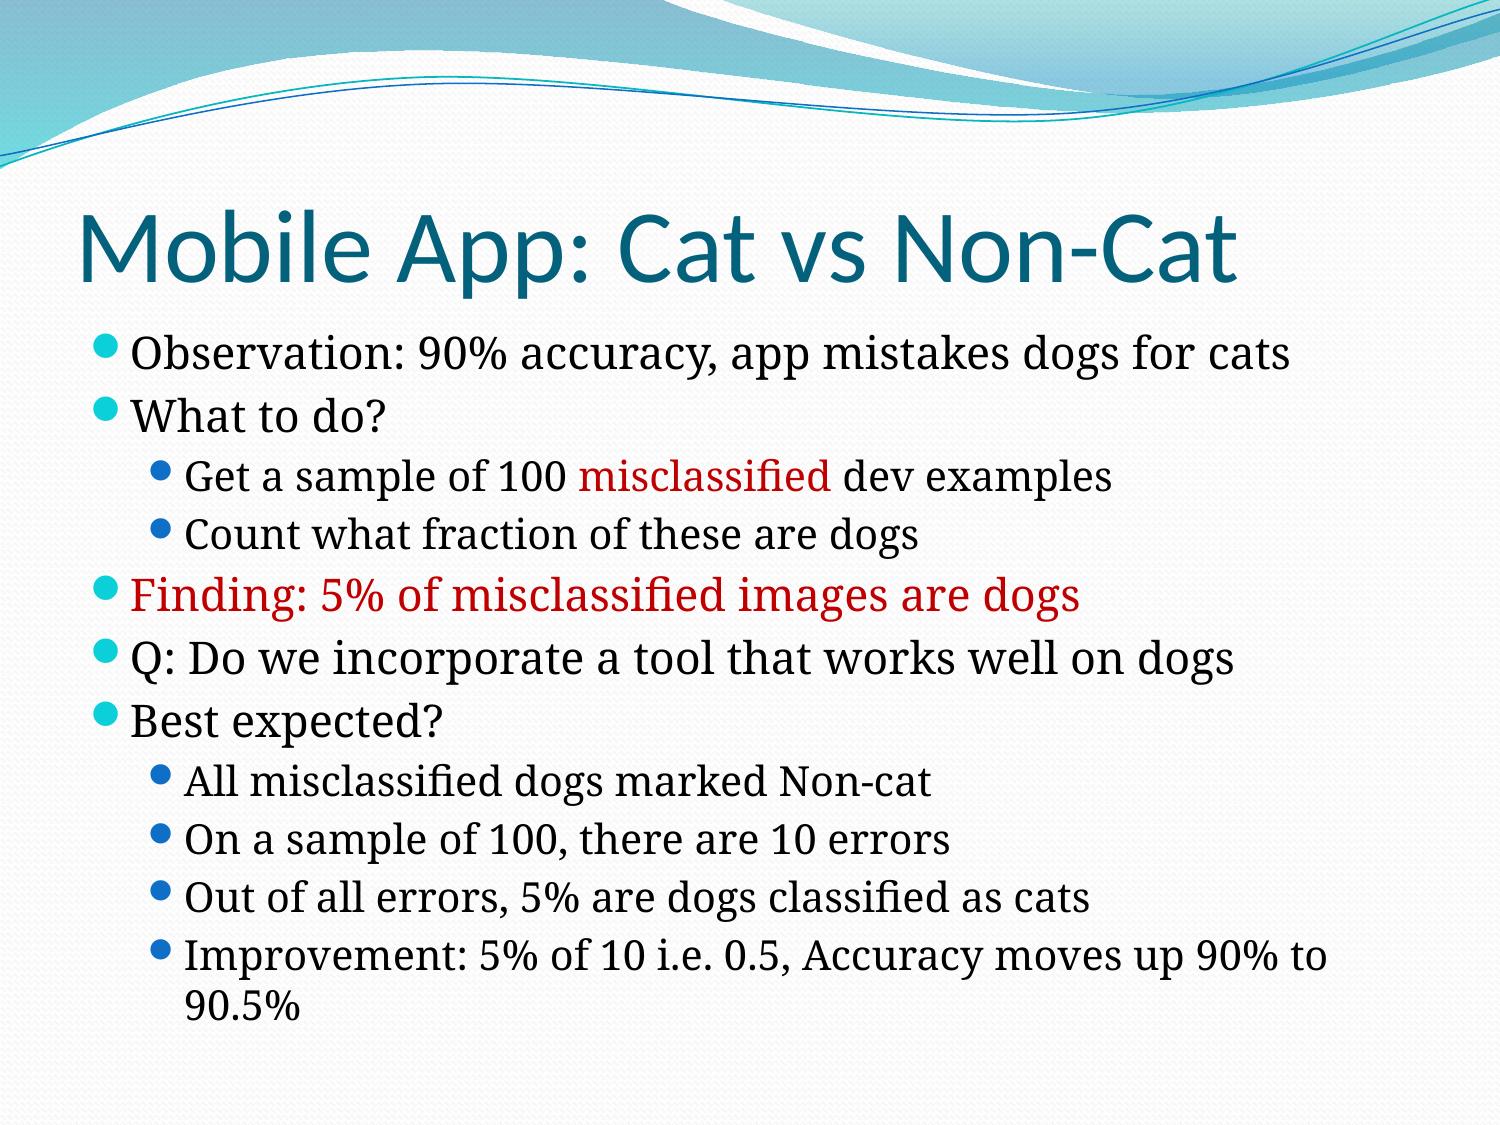

# Mobile App: Cat vs Non-Cat
Observation: 90% accuracy, app mistakes dogs for cats
What to do?
Get a sample of 100 misclassified dev examples
Count what fraction of these are dogs
Finding: 5% of misclassified images are dogs
Q: Do we incorporate a tool that works well on dogs
Best expected?
All misclassified dogs marked Non-cat
On a sample of 100, there are 10 errors
Out of all errors, 5% are dogs classified as cats
Improvement: 5% of 10 i.e. 0.5, Accuracy moves up 90% to 90.5%